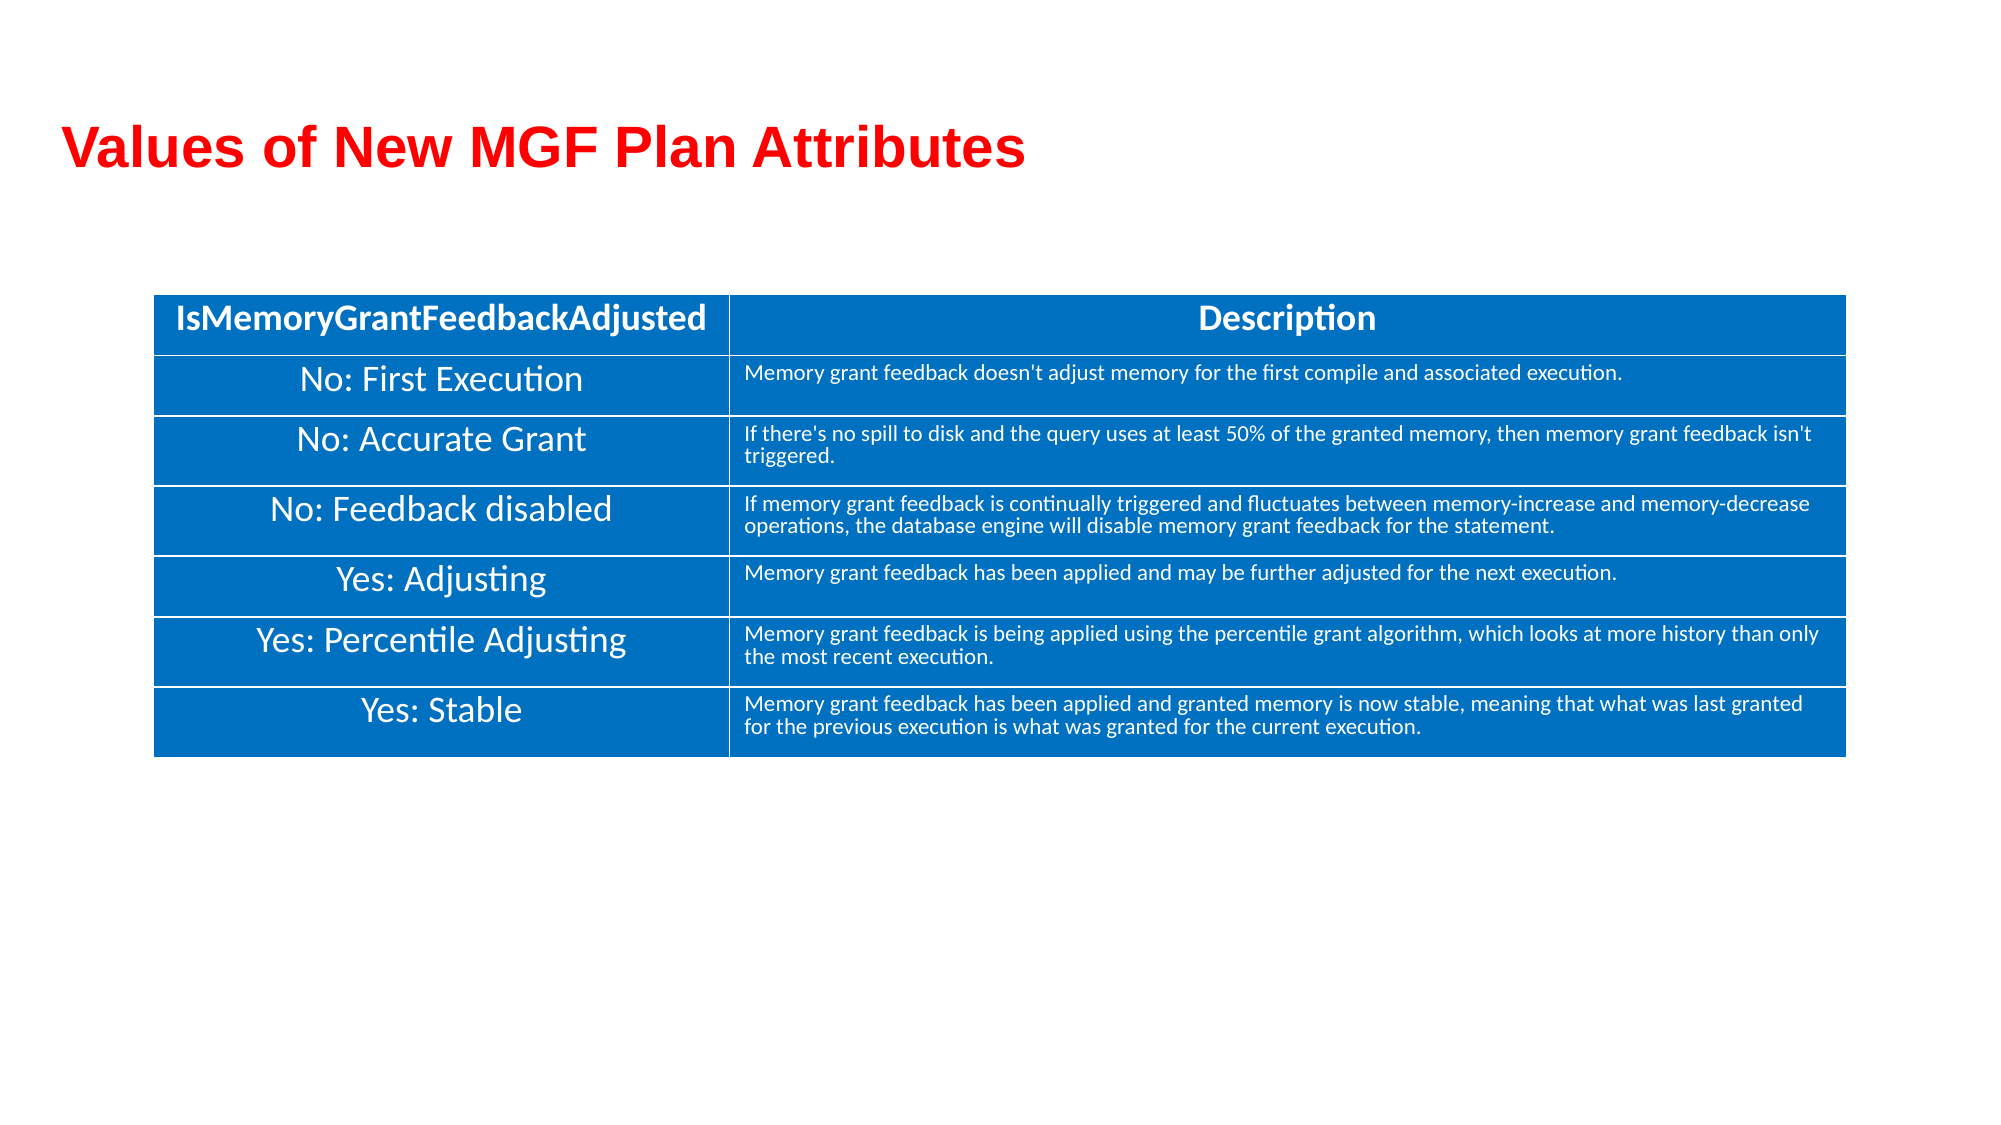

Values of New MGF Plan Attributes
| IsMemoryGrantFeedbackAdjusted | Description |
| --- | --- |
| No: First Execution | Memory grant feedback doesn't adjust memory for the first compile and associated execution. |
| No: Accurate Grant | If there's no spill to disk and the query uses at least 50% of the granted memory, then memory grant feedback isn't triggered. |
| No: Feedback disabled | If memory grant feedback is continually triggered and fluctuates between memory-increase and memory-decrease operations, the database engine will disable memory grant feedback for the statement. |
| Yes: Adjusting | Memory grant feedback has been applied and may be further adjusted for the next execution. |
| Yes: Percentile Adjusting | Memory grant feedback is being applied using the percentile grant algorithm, which looks at more history than only the most recent execution. |
| Yes: Stable | Memory grant feedback has been applied and granted memory is now stable, meaning that what was last granted for the previous execution is what was granted for the current execution. |